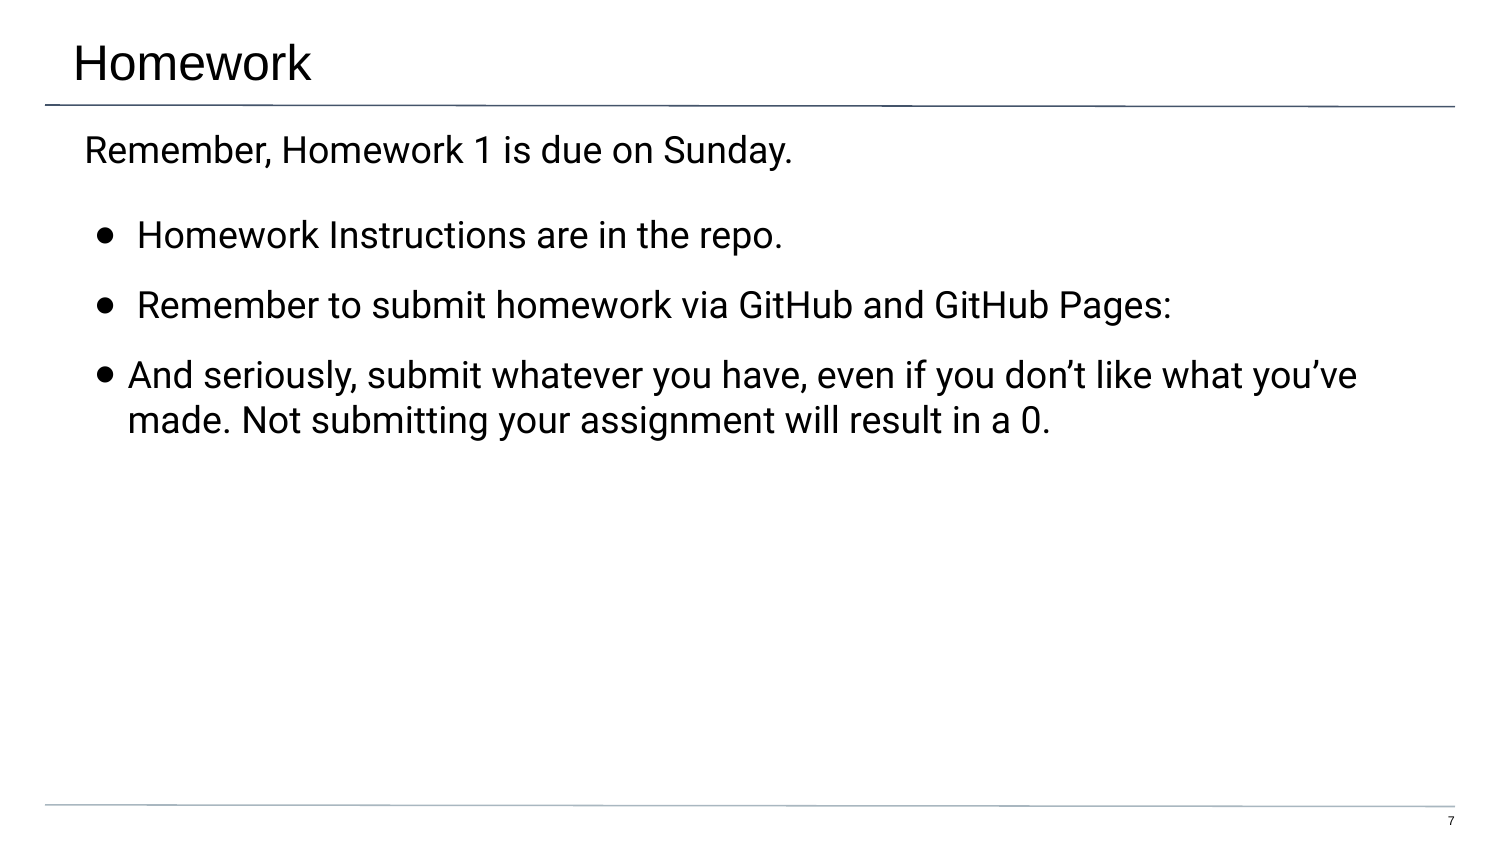

# Homework
 Remember, Homework 1 is due on Sunday.
 Homework Instructions are in the repo.
 Remember to submit homework via GitHub and GitHub Pages:
And seriously, submit whatever you have, even if you don’t like what you’ve made. Not submitting your assignment will result in a 0.